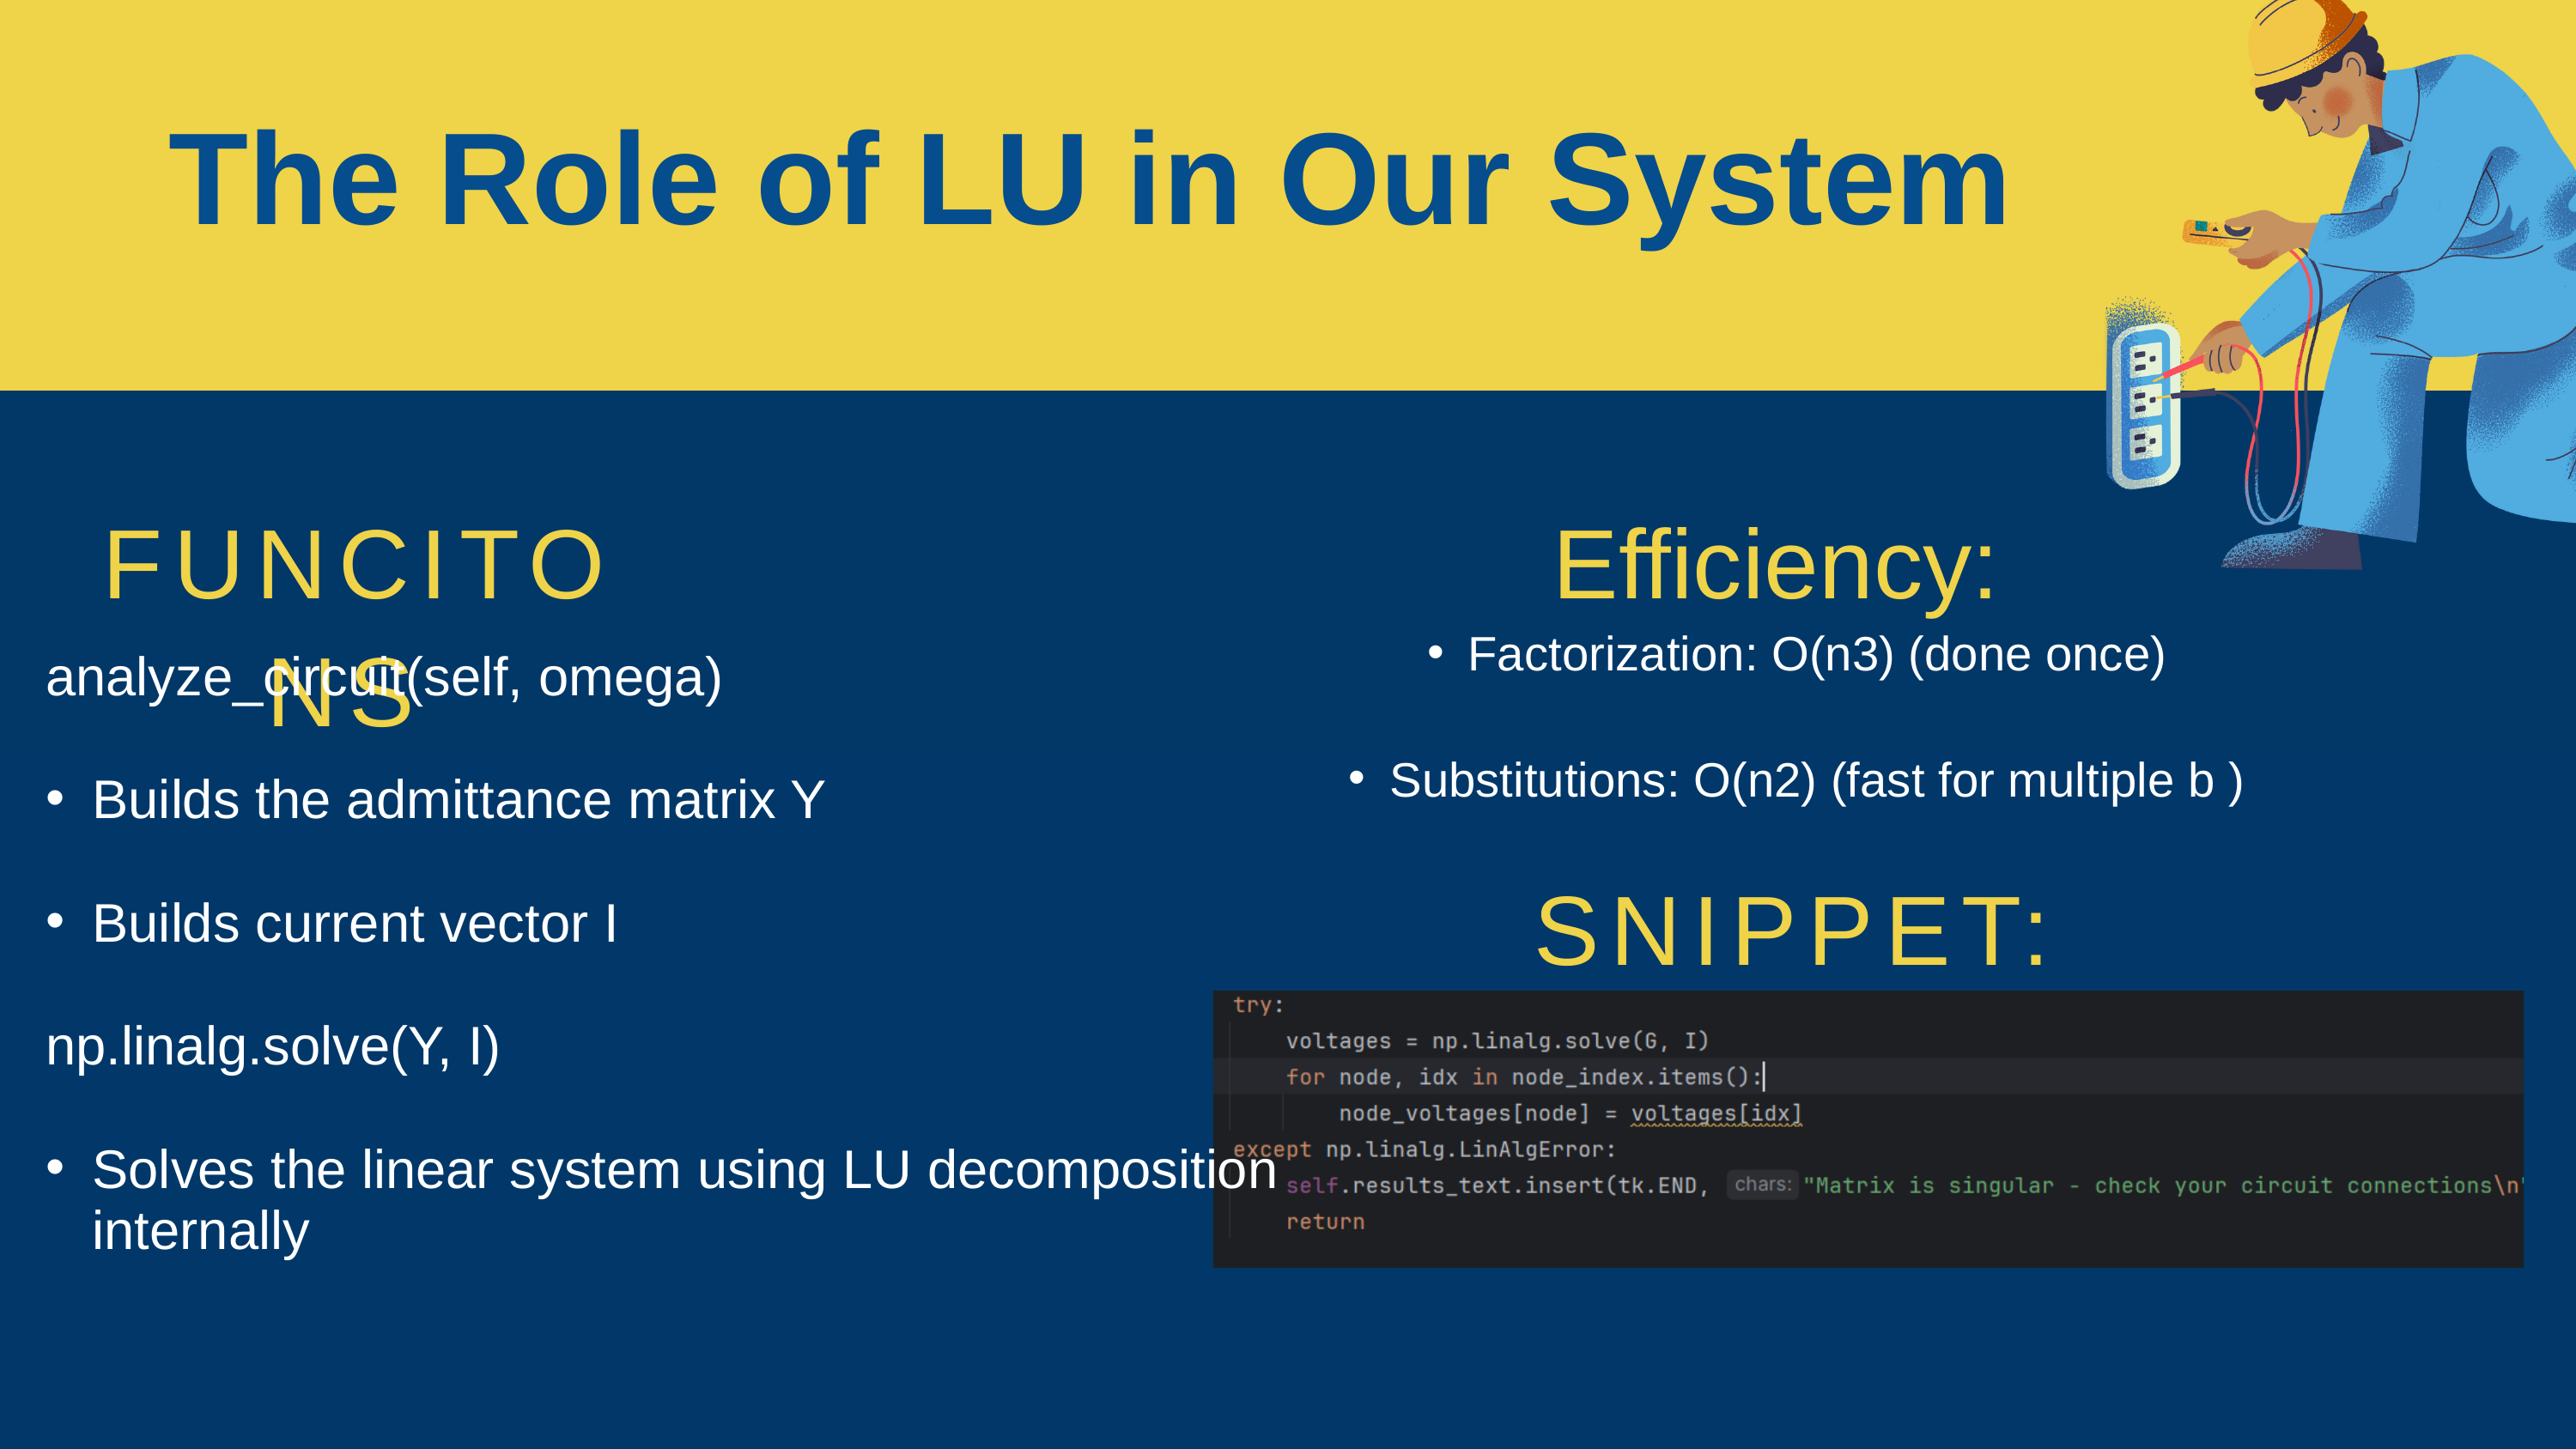

The Role of LU in Our System

FUNCITONS
Efficiency:
Factorization: O(n3) (done once)

Substitutions: O(n2) (fast for multiple b )

   analyze_circuit(self, omega)

Builds the admittance matrix Y

Builds current vector I

   np.linalg.solve(Y, I)

Solves the linear system using LU decomposition internally

SNIPPET: